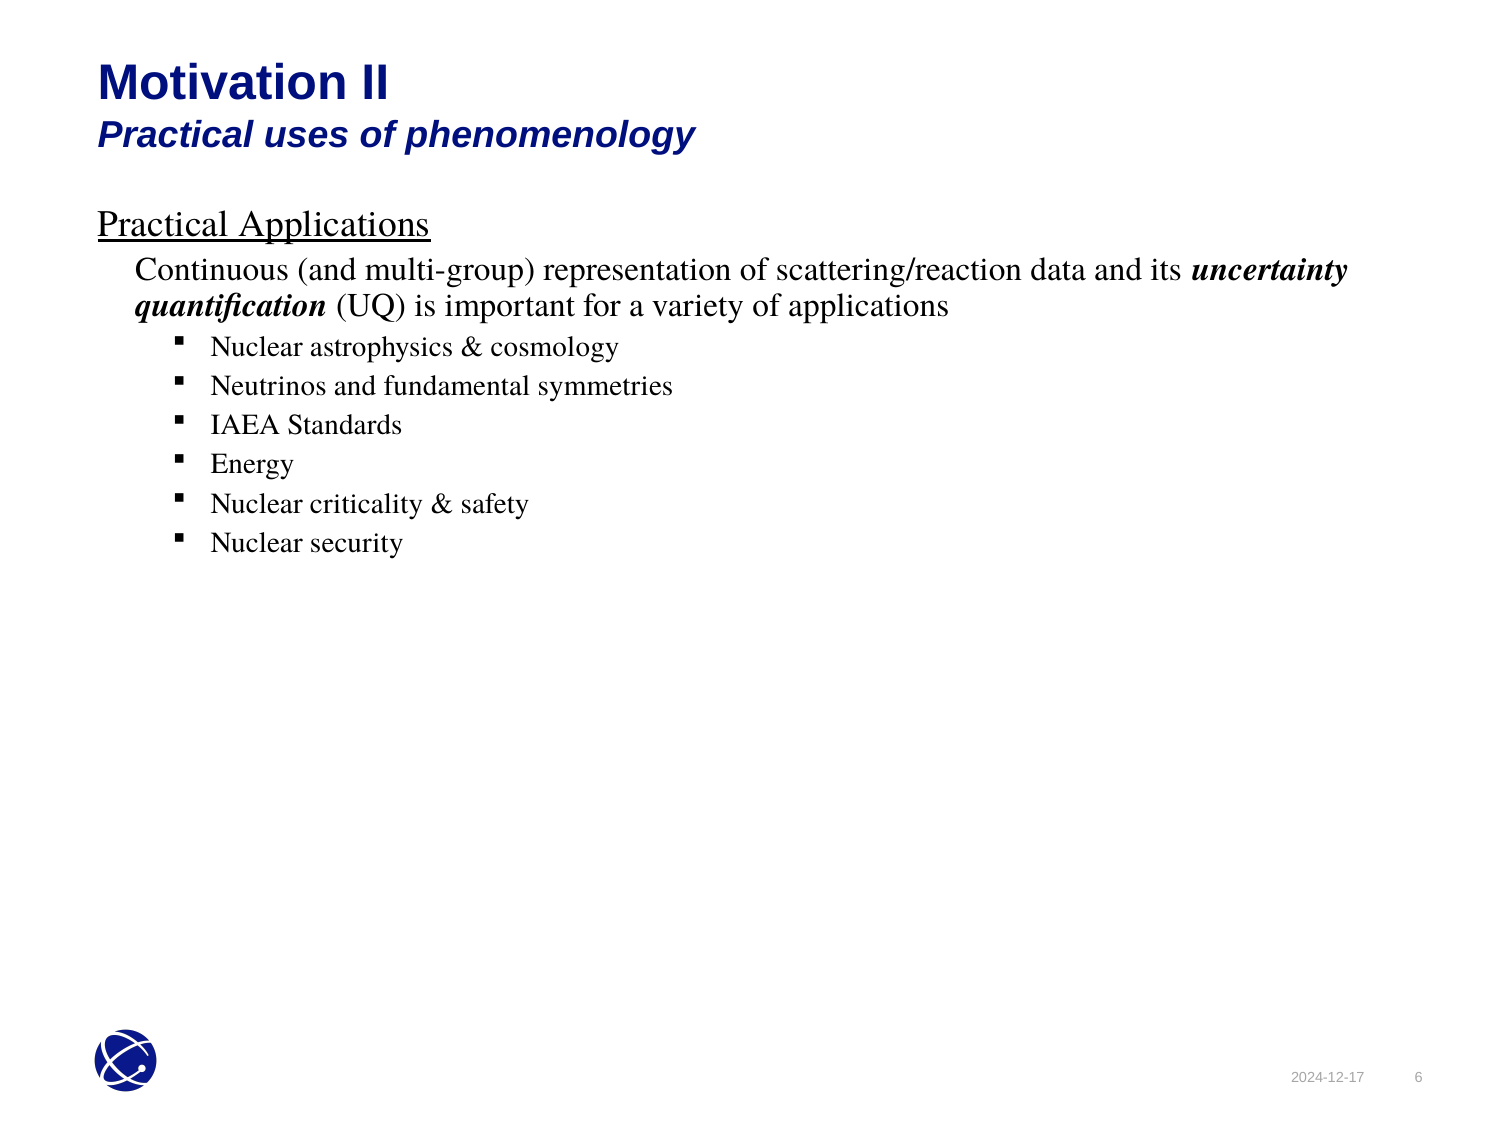

Motivation II
Practical uses of phenomenology
Practical Applications
Continuous (and multi-group) representation of scattering/reaction data and its uncertainty quantification (UQ) is important for a variety of applications
Nuclear astrophysics & cosmology
Neutrinos and fundamental symmetries
IAEA Standards
Energy
Nuclear criticality & safety
Nuclear security